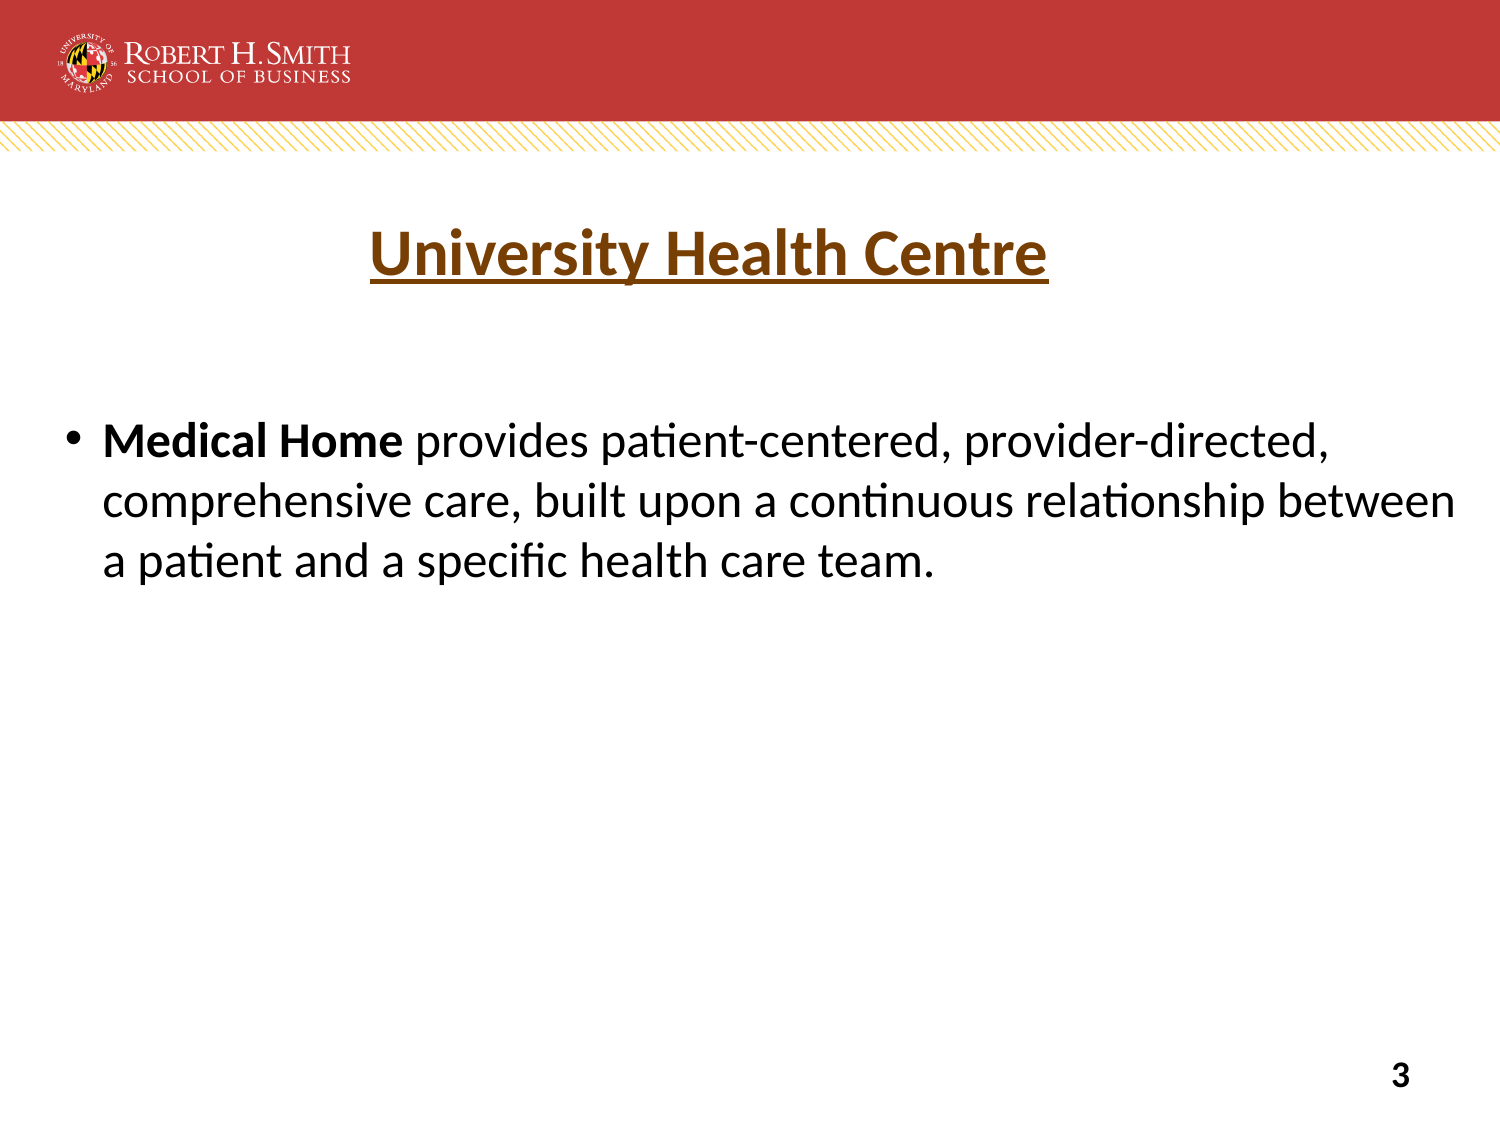

# University Health Centre
Medical Home provides patient-centered, provider-directed, comprehensive care, built upon a continuous relationship between a patient and a specific health care team.

3